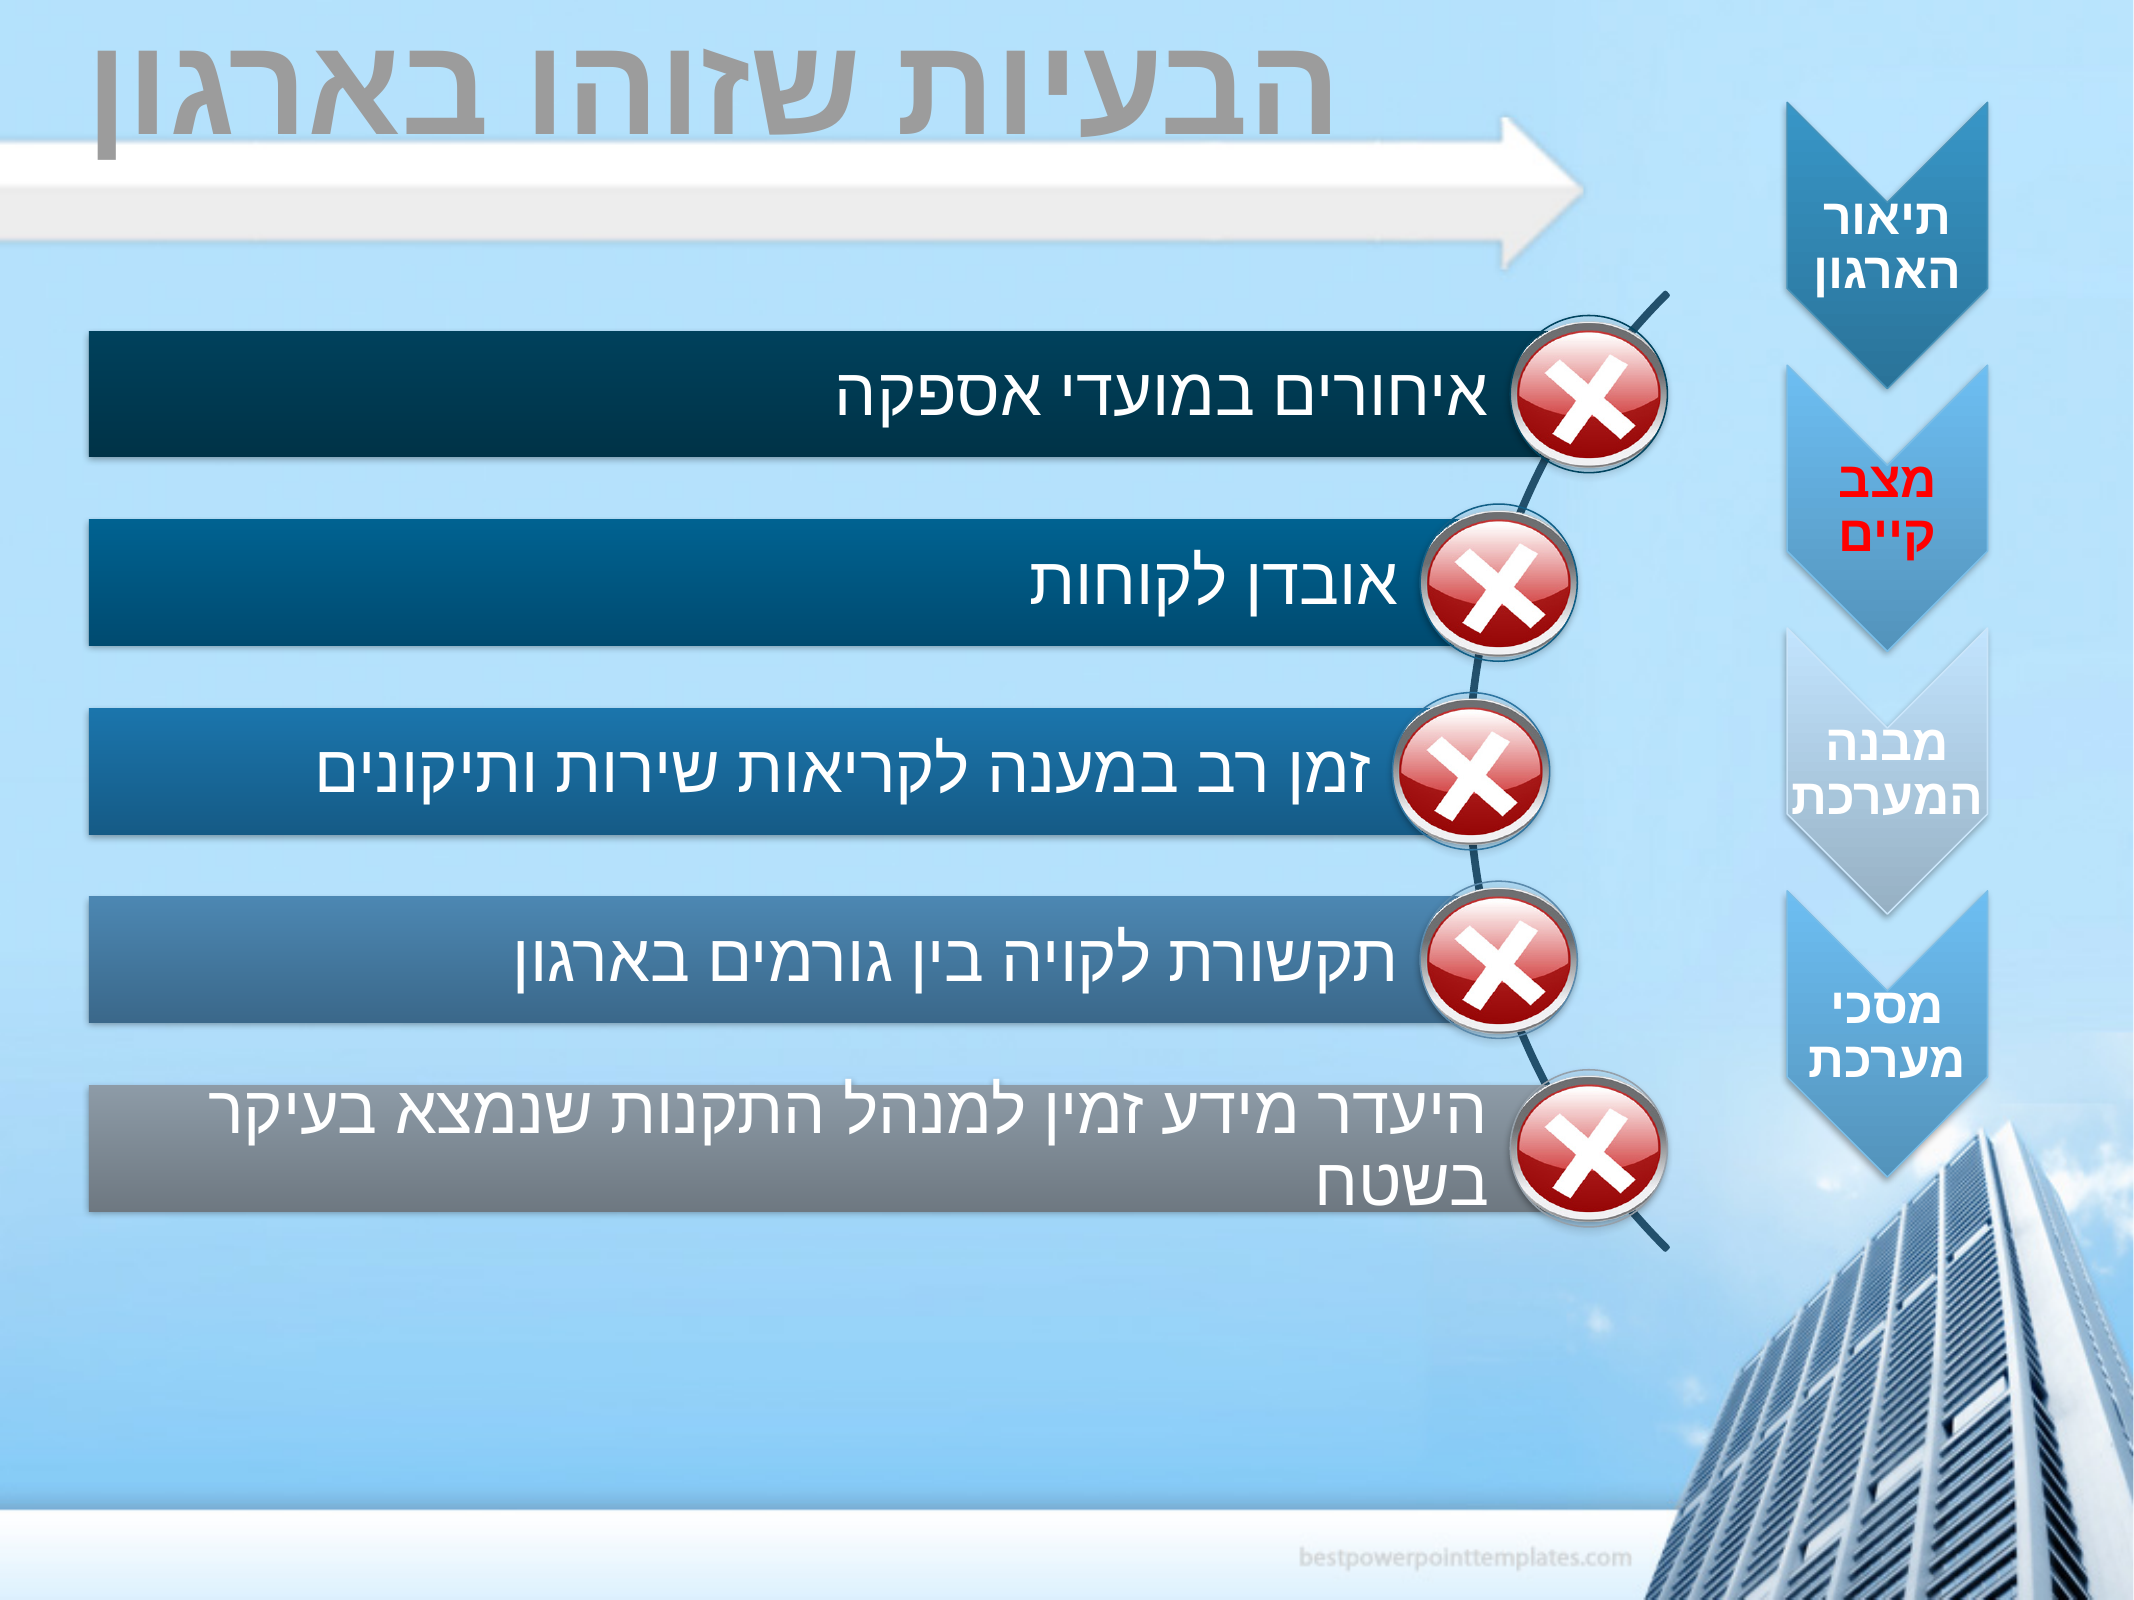

# הבעיות שזוהו בארגון
תיאור הארגון
איחורים במועדי אספקה
אובדן לקוחות
זמן רב במענה לקריאות שירות ותיקונים
תקשורת לקויה בין גורמים בארגון
היעדר מידע זמין למנהל התקנות שנמצא בעיקר בשטח
מצב קיים
מבנה המערכת
מסכי מערכת